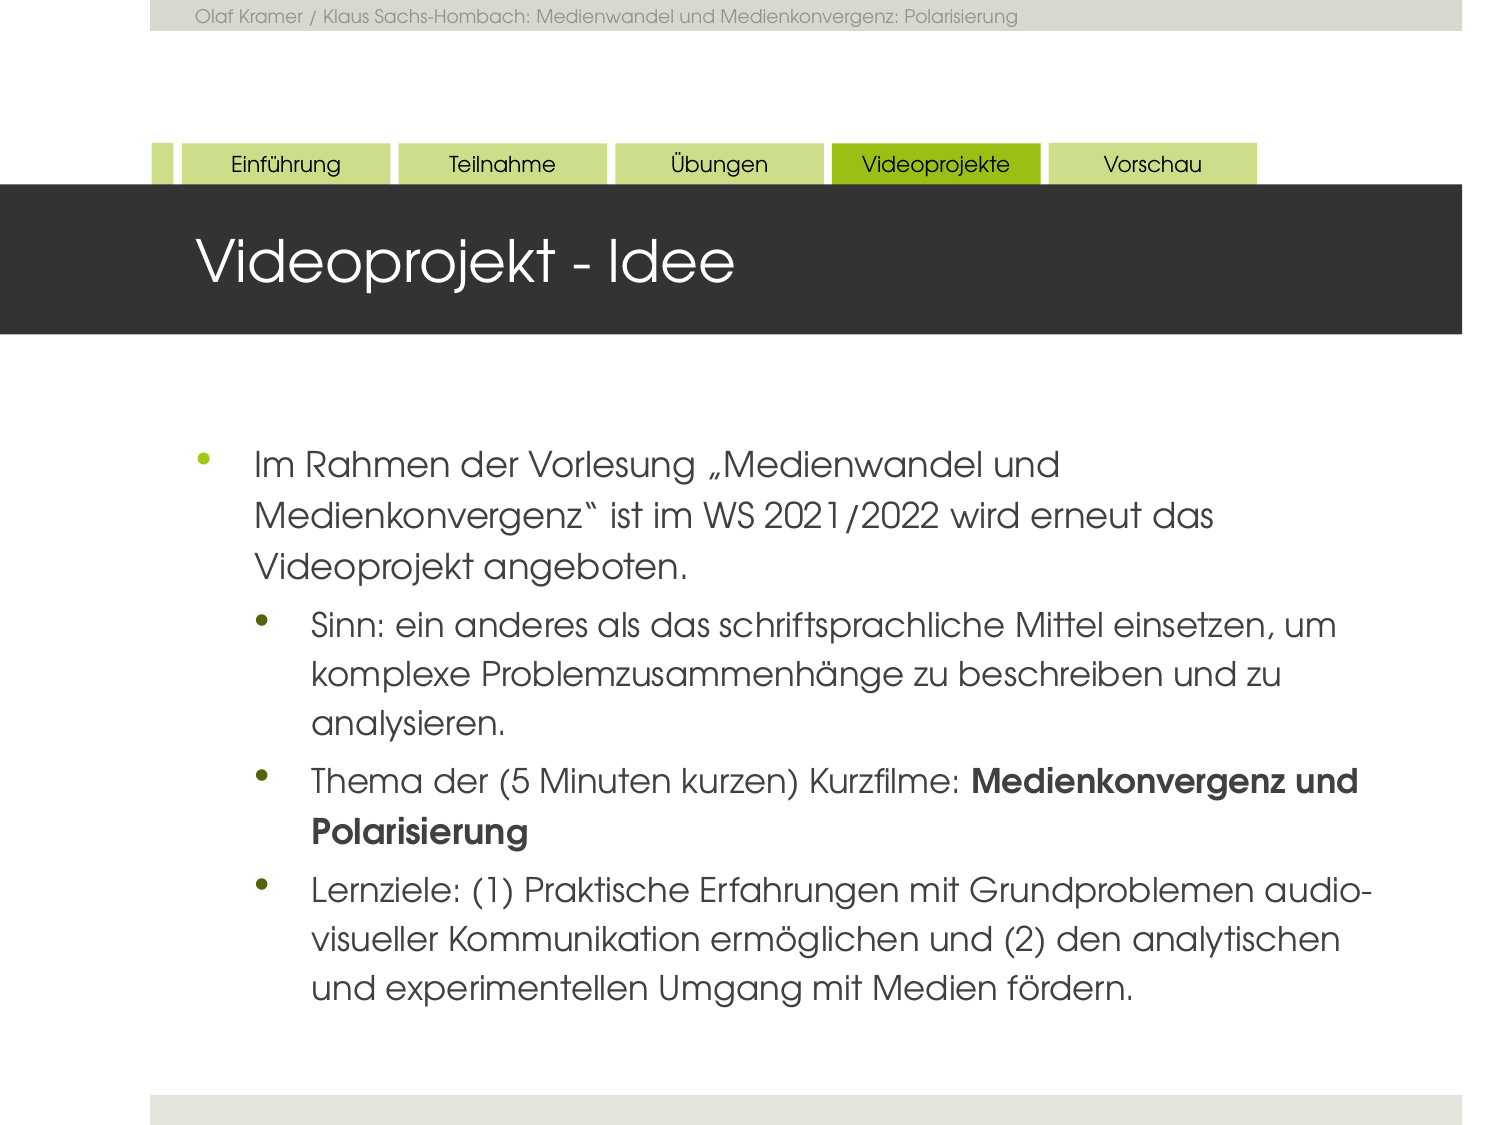

Olaf Kramer / Klaus Sachs-Hombach: Medienwandel und Medienkonvergenz: Polarisierung
# Videoprojekt - Idee
Im Rahmen der Vorlesung „Medienwandel und Medienkonvergenz“ ist im WS 2021/2022 wird erneut das Videoprojekt angeboten.
Sinn: ein anderes als das schriftsprachliche Mittel einsetzen, um komplexe Problemzusammenhänge zu beschreiben und zu analysieren.
Thema der (5 Minuten kurzen) Kurzfilme: Medienkonvergenz und Polarisierung
Lernziele: (1) Praktische Erfahrungen mit Grundproblemen audio-visueller Kommunikation ermöglichen und (2) den analytischen und experimentellen Umgang mit Medien fördern.